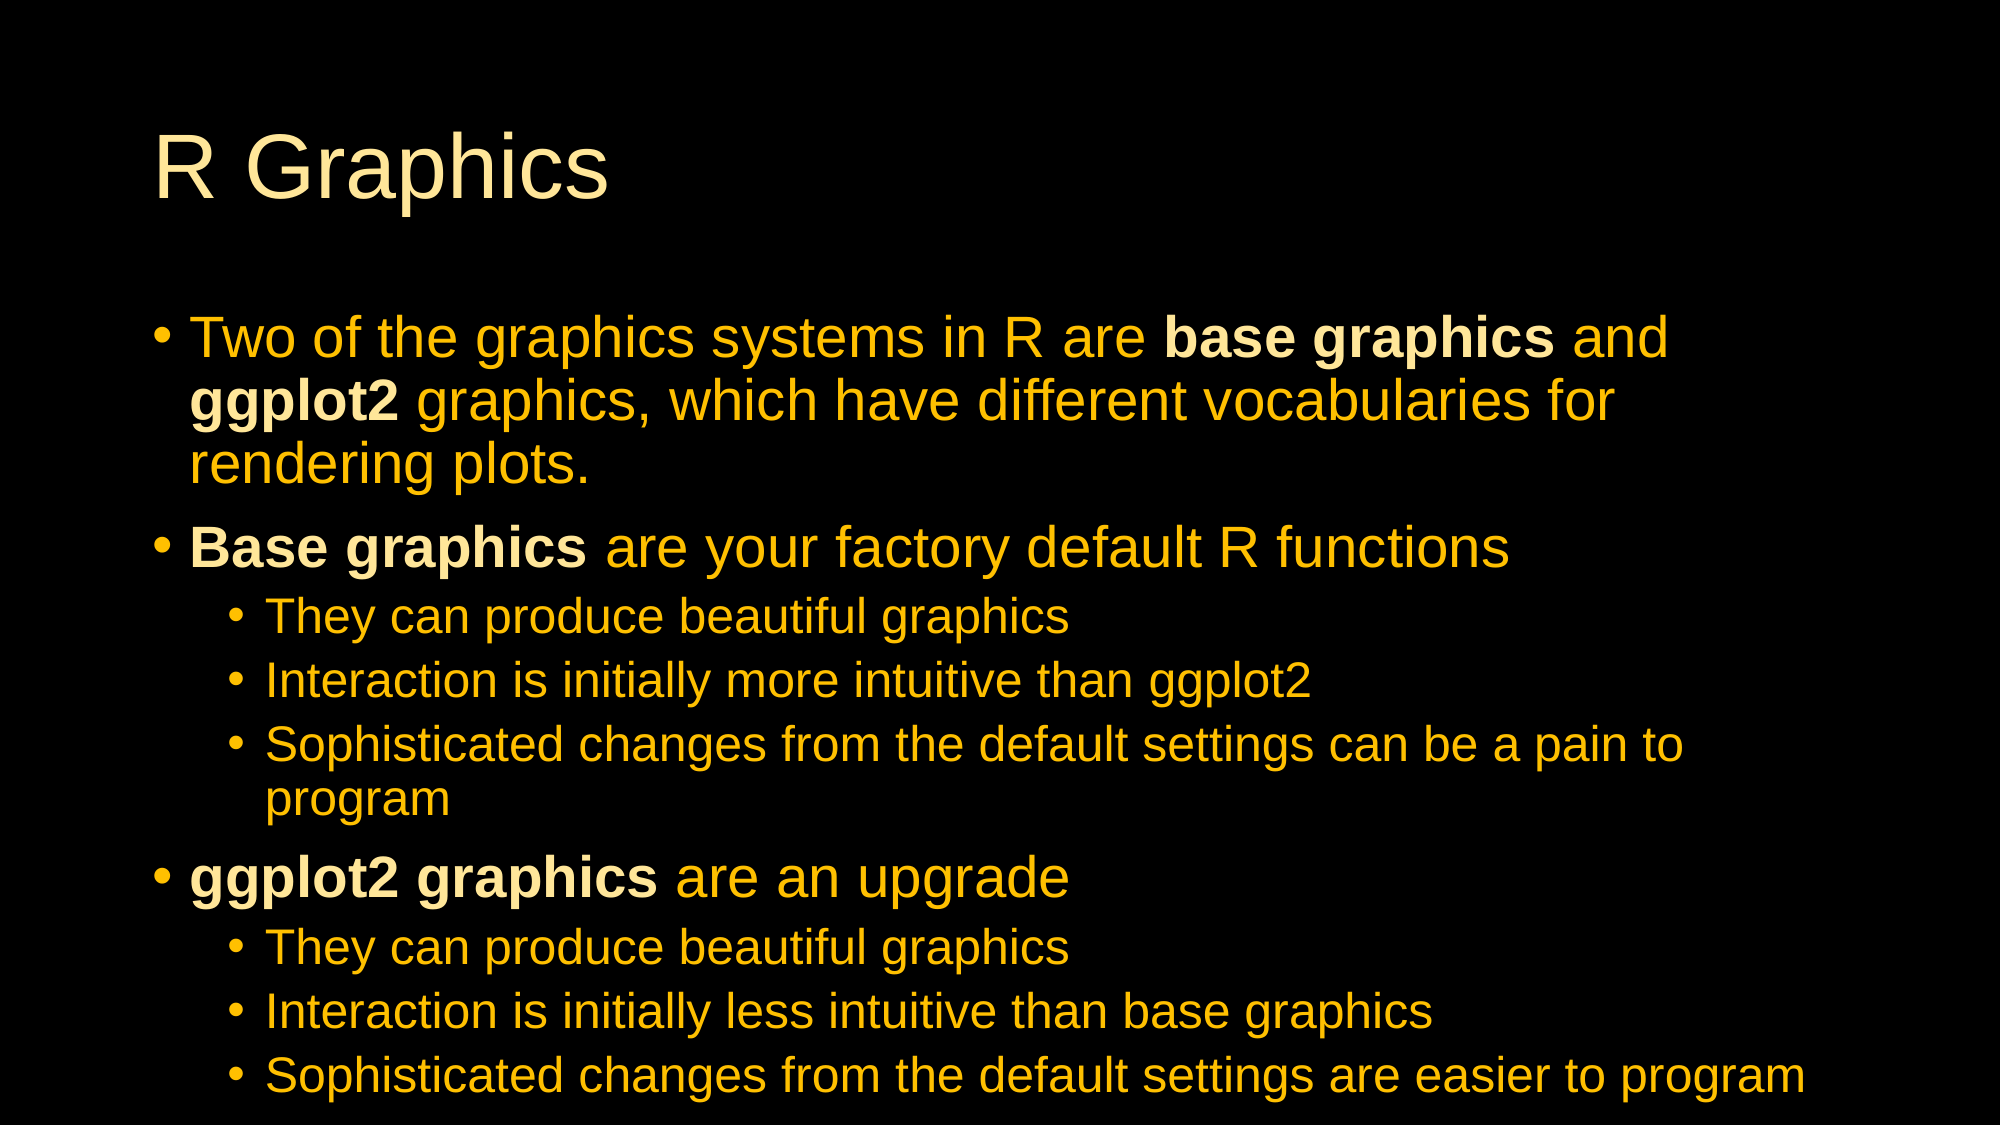

# R Graphics
Two of the graphics systems in R are base graphics and ggplot2 graphics, which have different vocabularies for rendering plots.
​Base graphics are your factory default R functions
They can produce beautiful graphics
Interaction is initially more intuitive than ggplot2
Sophisticated changes from the default settings can be a pain to program
​ggplot2 graphics are an upgrade
They can produce beautiful graphics
Interaction is initially less intuitive than base graphics
Sophisticated changes from the default settings are easier to program